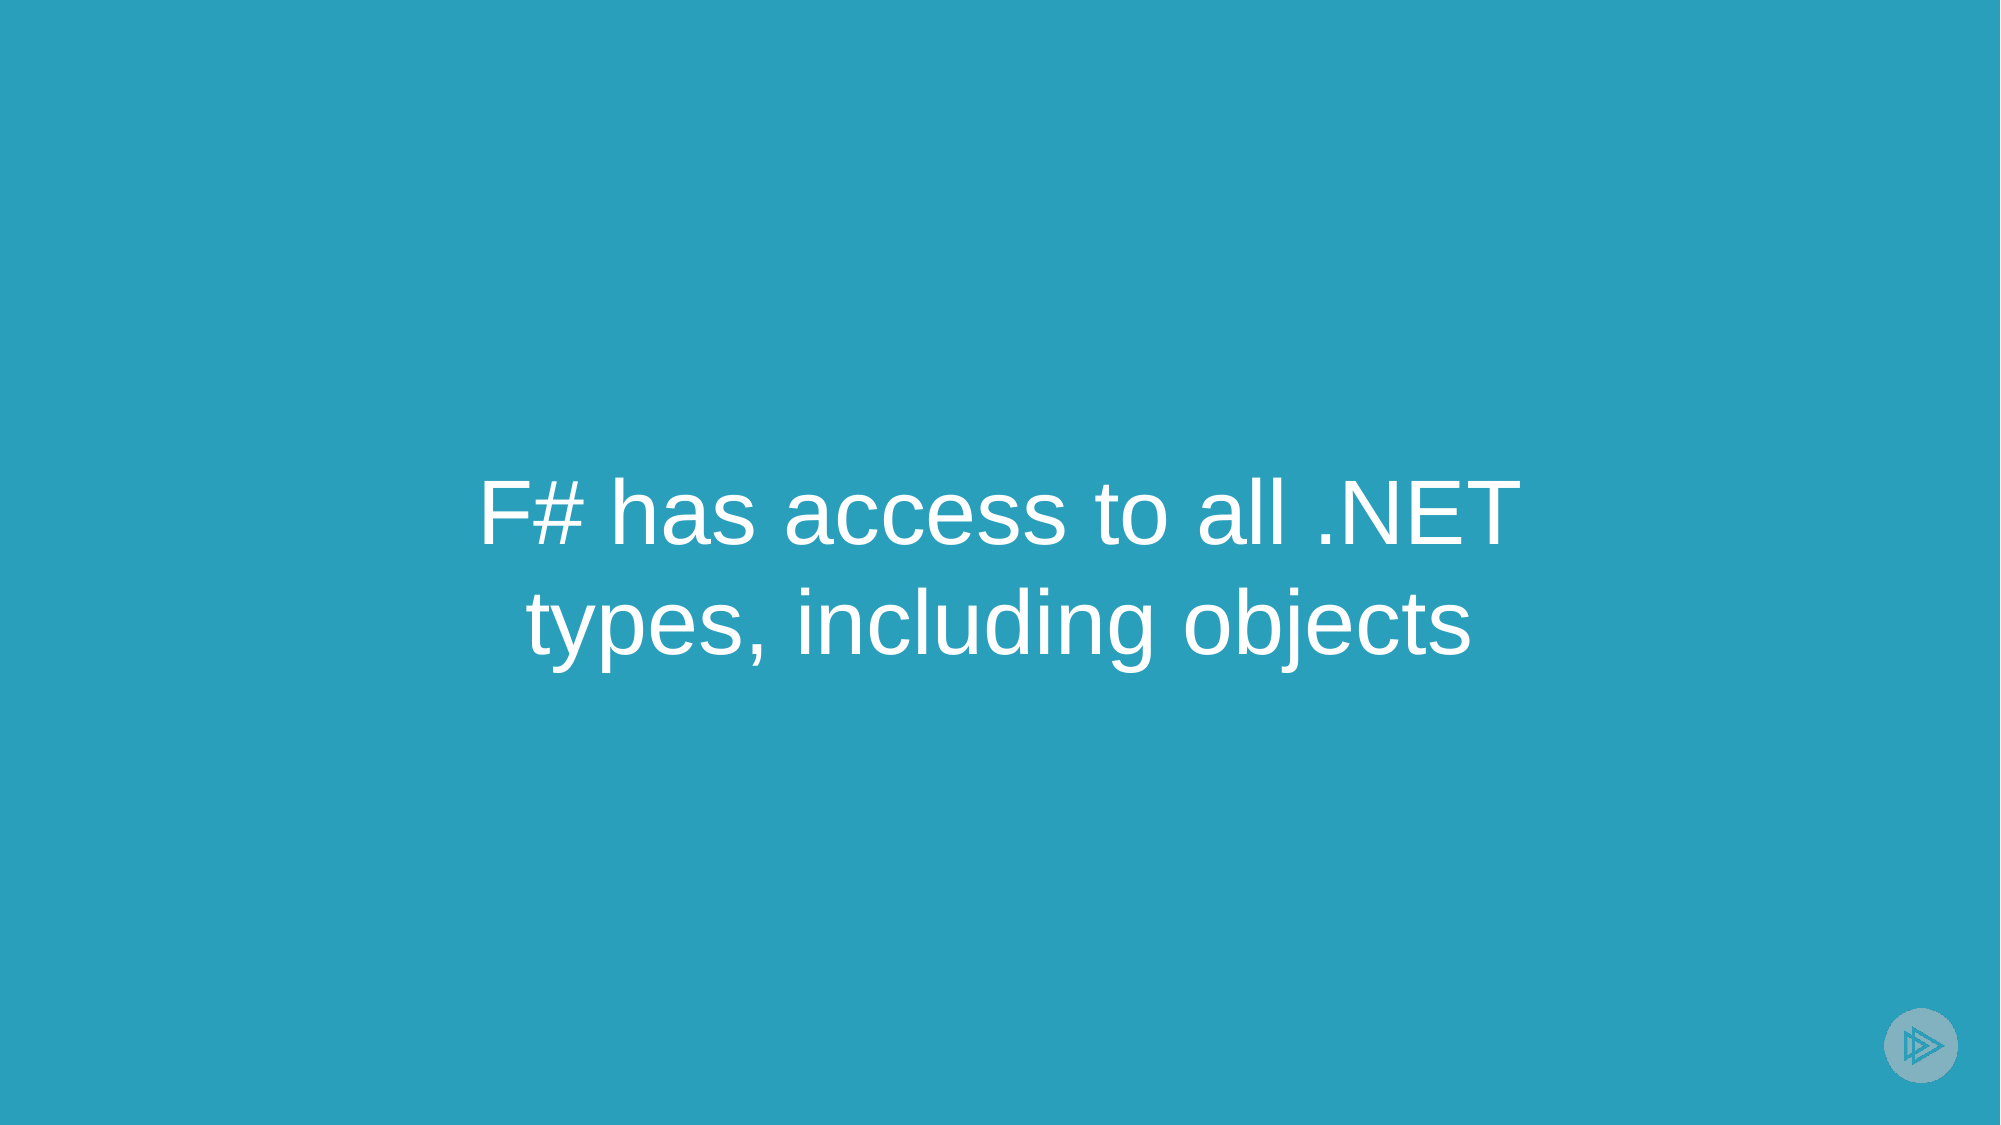

# F# has access to all .NET types, including objects